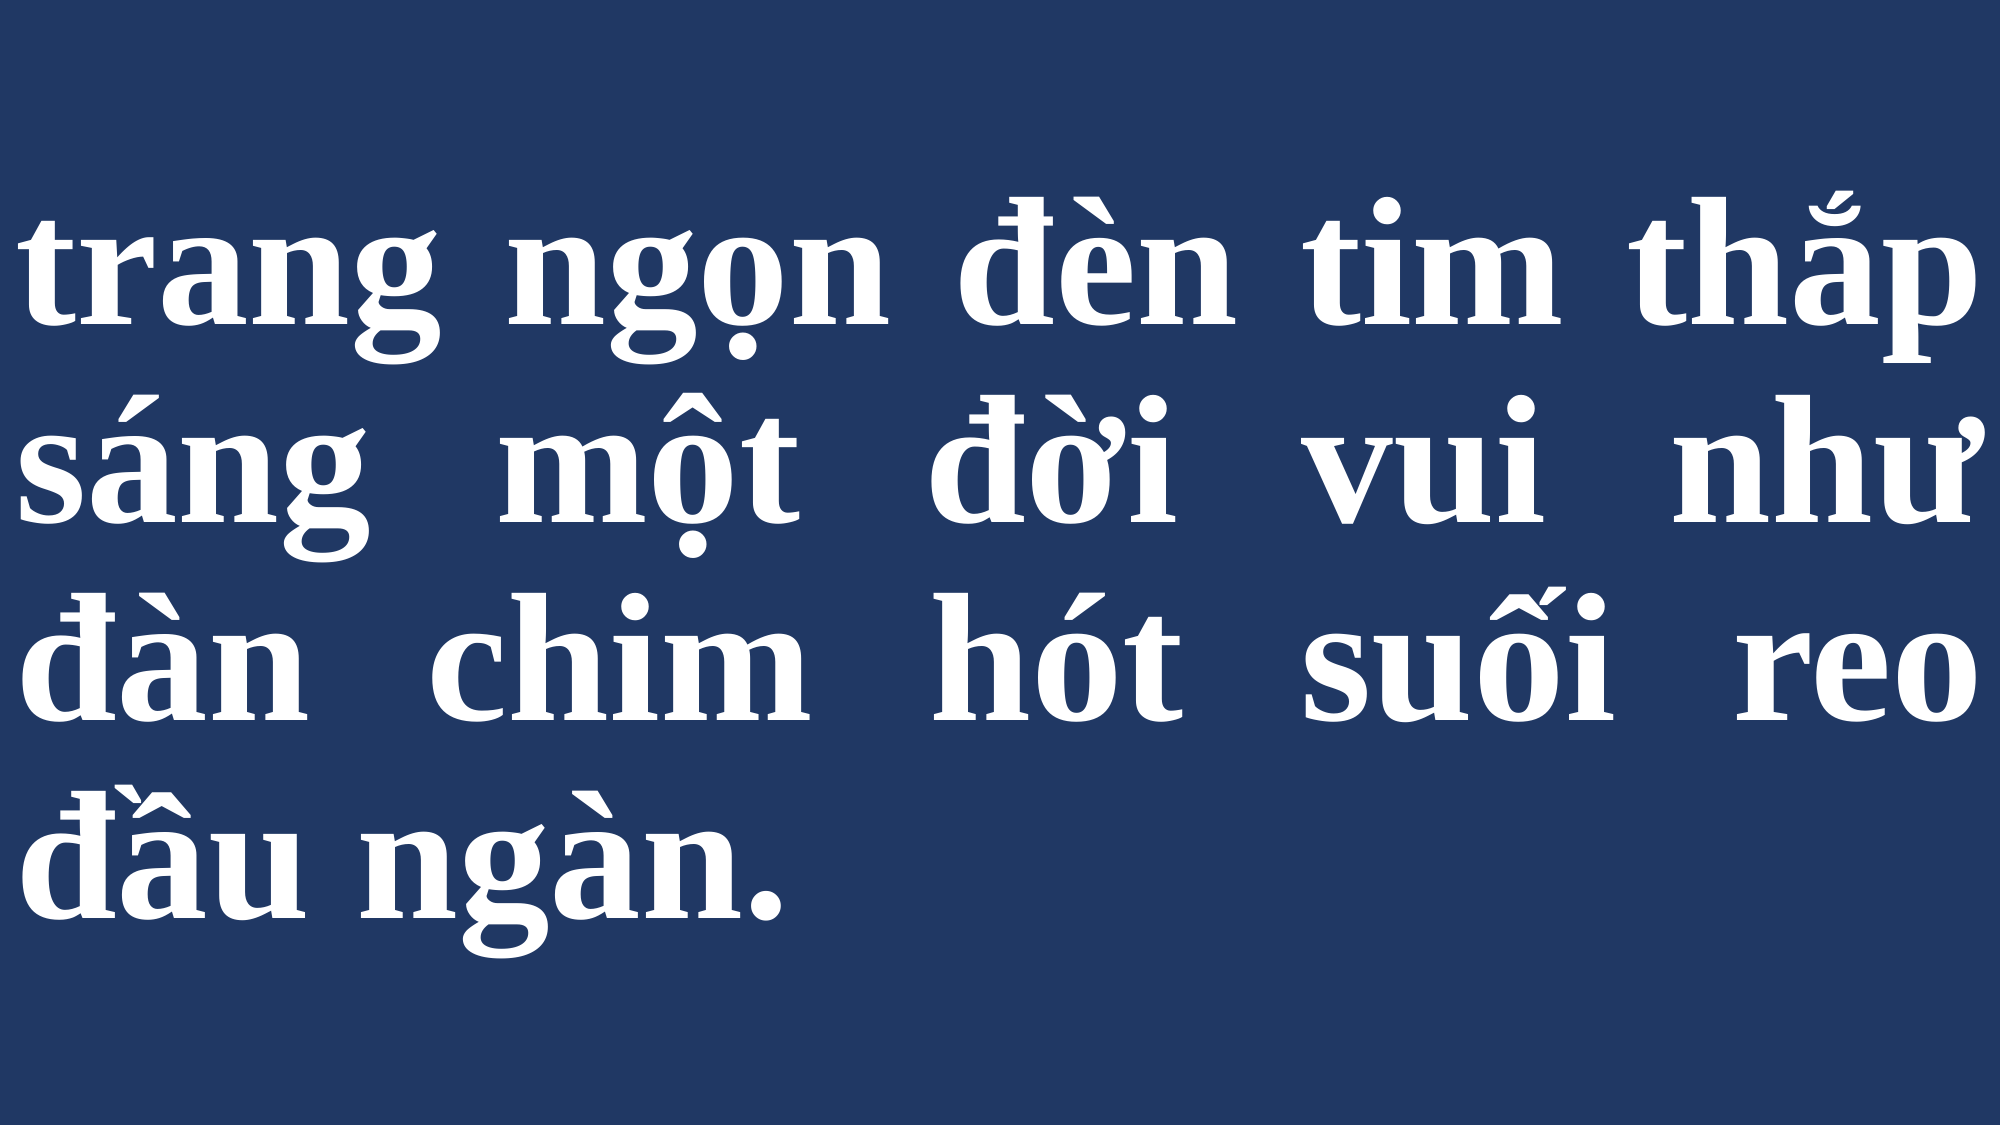

# trang ngọn đèn tim thắp sáng một đời vui như đàn chim hót suối reo đầu ngàn.